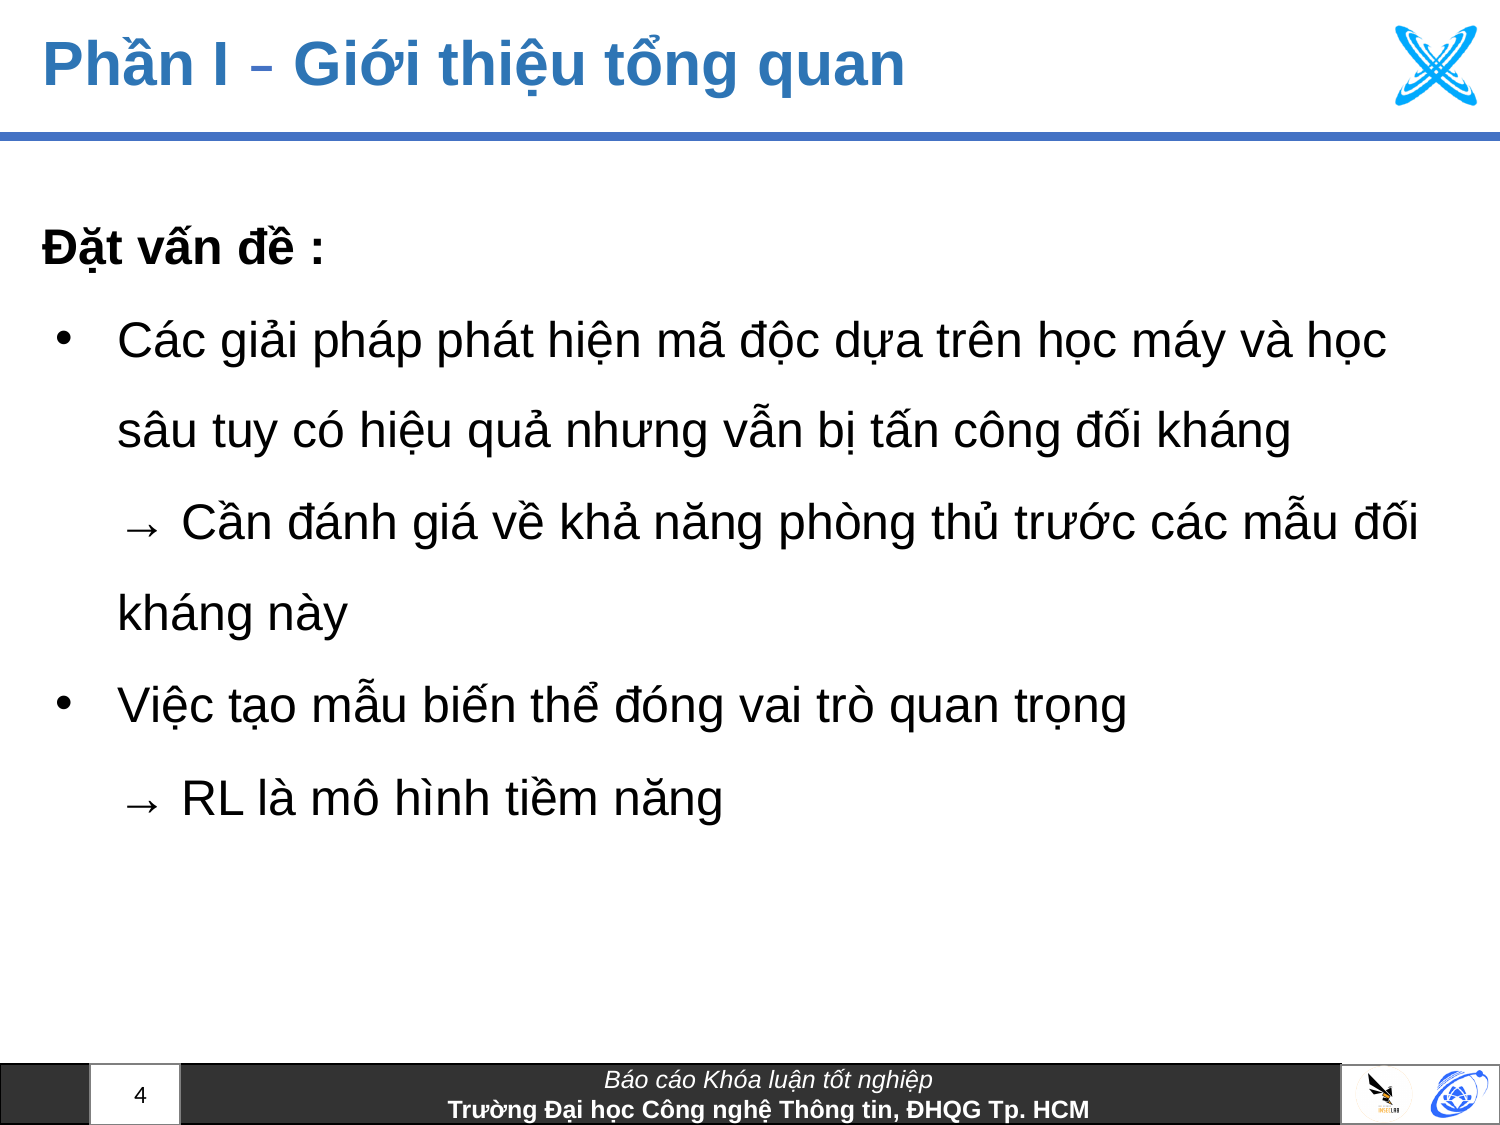

# Phần I – Giới thiệu tổng quan
Đặt vấn đề :
Các giải pháp phát hiện mã độc dựa trên học máy và học sâu tuy có hiệu quả nhưng vẫn bị tấn công đối kháng
→ Cần đánh giá về khả năng phòng thủ trước các mẫu đối kháng này
Việc tạo mẫu biến thể đóng vai trò quan trọng
→ RL là mô hình tiềm năng

4